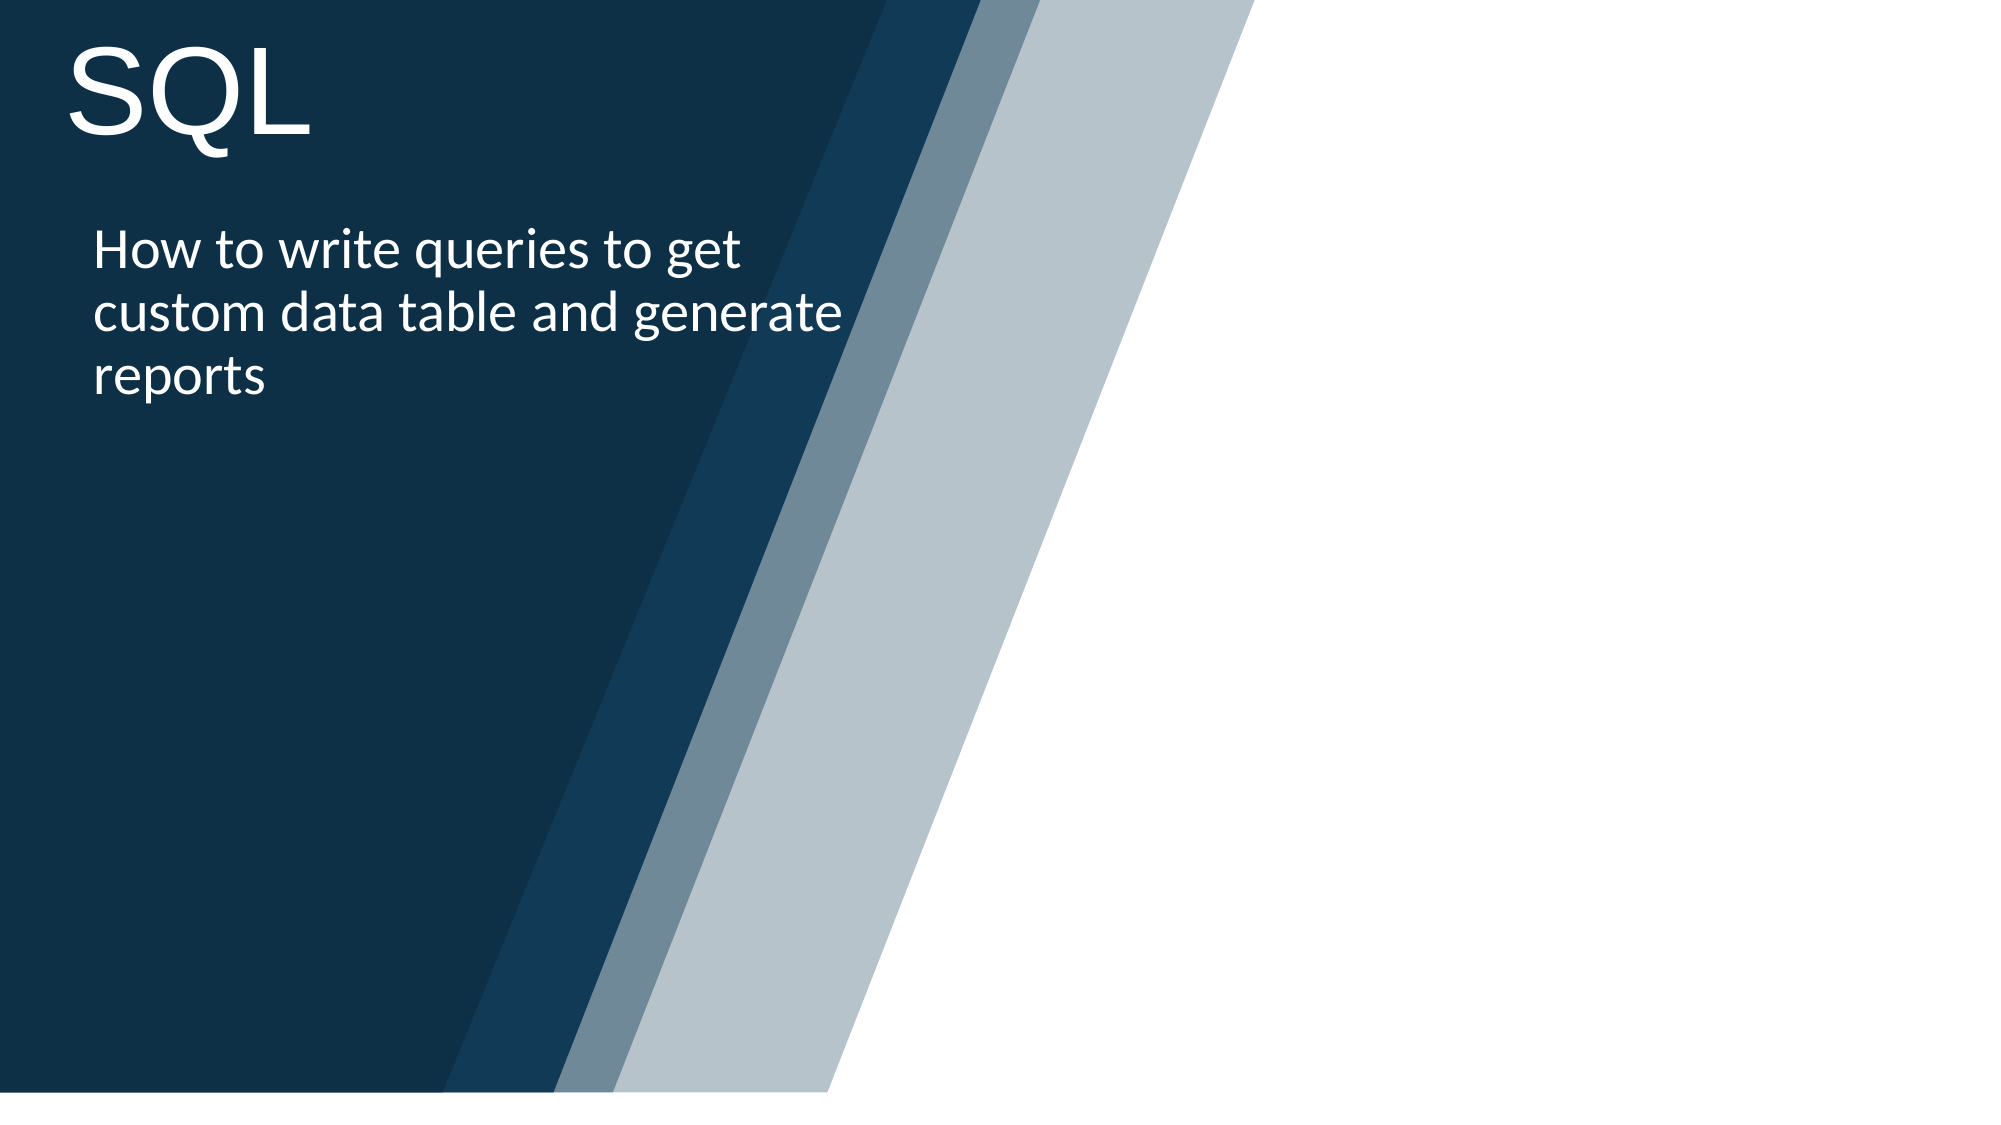

# SQL
How to write queries to get custom data table and generate reports